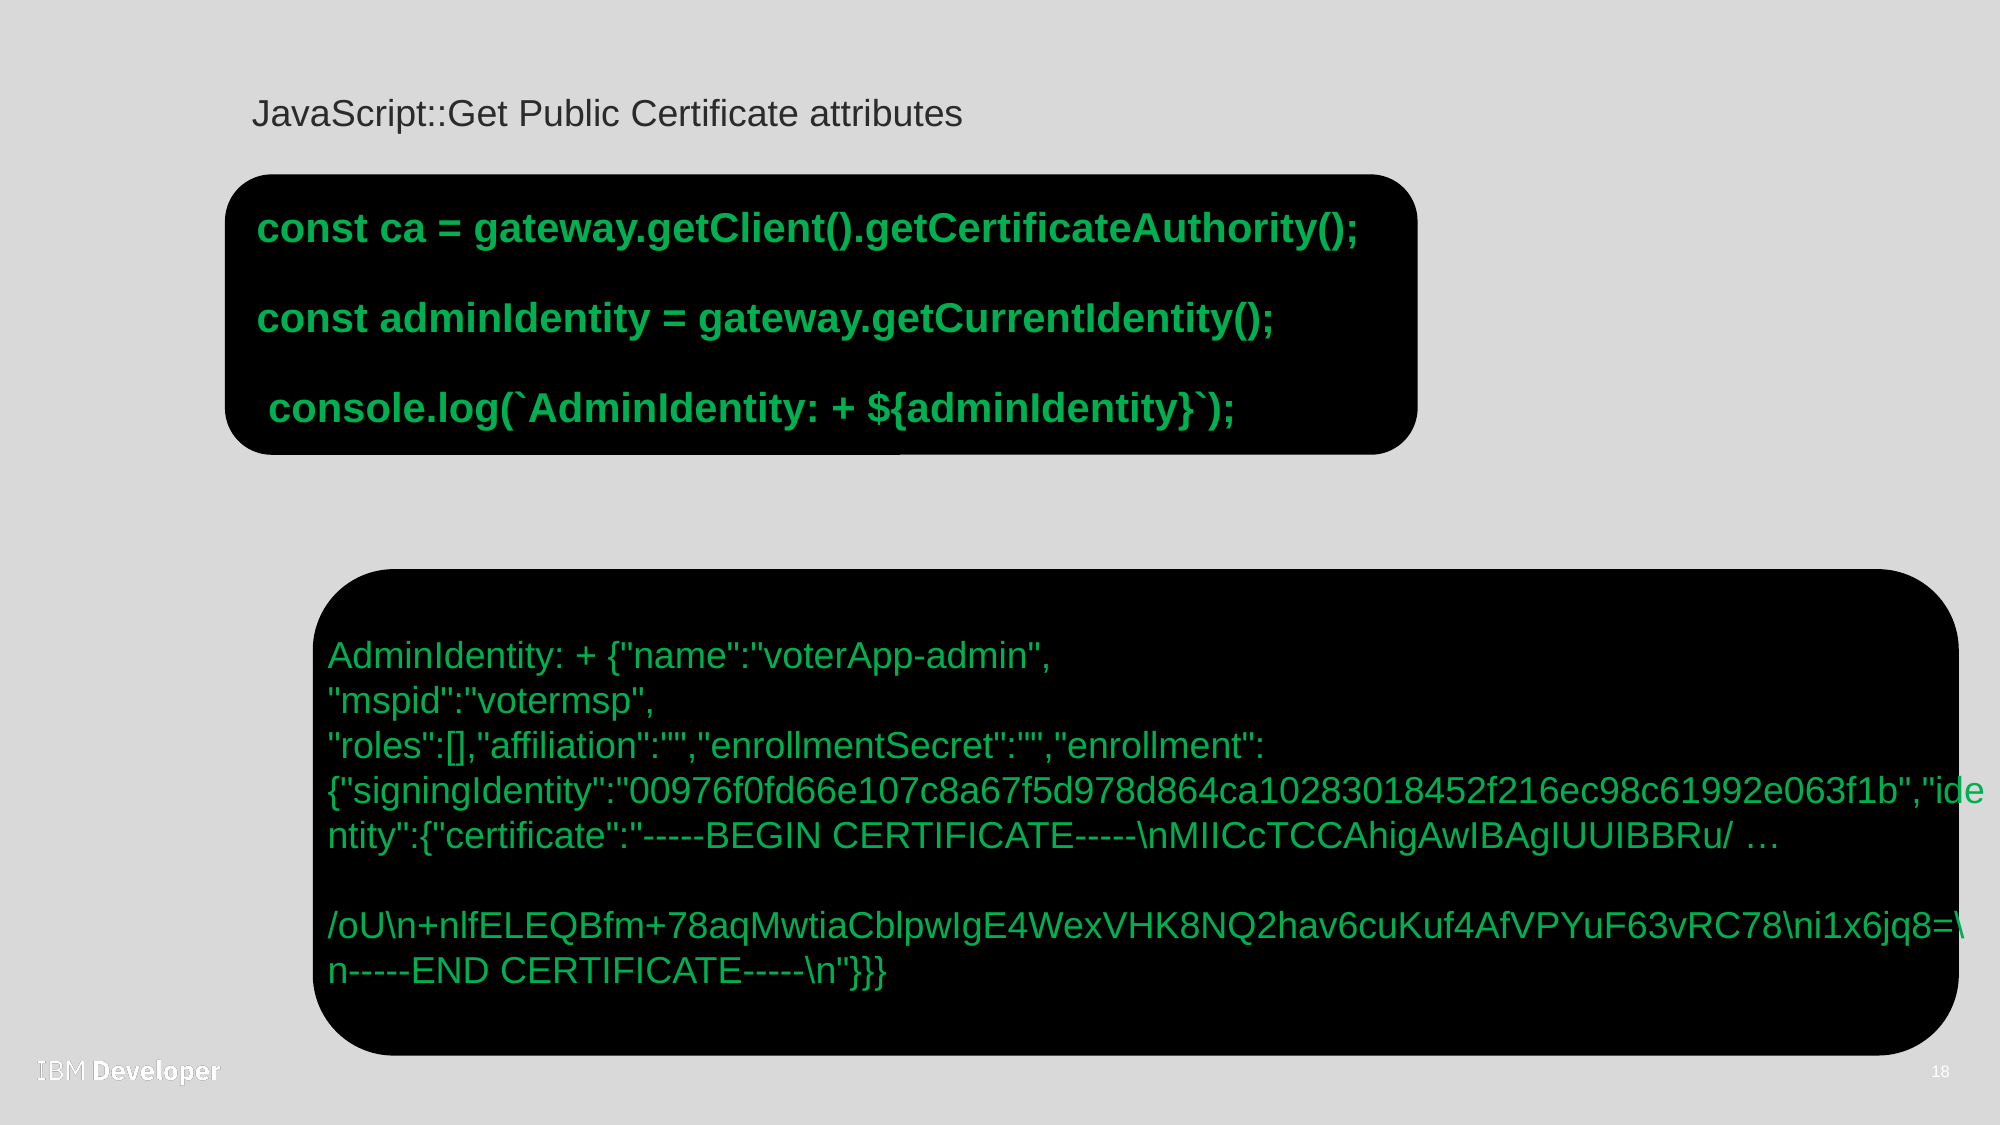

JavaScript::Get Public Certificate attributes

# const ca = gateway.getClient().getCertificateAuthority(); const adminIdentity = gateway.getCurrentIdentity();  console.log(`AdminIdentity: + ${adminIdentity}`);

AdminIdentity: + {"name":"voterApp-admin",
"mspid":"votermsp",
"roles":[],"affiliation":"","enrollmentSecret":"","enrollment":{"signingIdentity":"00976f0fd66e107c8a67f5d978d864ca10283018452f216ec98c61992e063f1b","identity":{"certificate":"-----BEGIN CERTIFICATE-----\nMIICcTCCAhigAwIBAgIUUIBBRu/ …

/oU\n+nlfELEQBfm+78aqMwtiaCblpwIgE4WexVHK8NQ2hav6cuKuf4AfVPYuF63vRC78\ni1x6jq8=\n-----END CERTIFICATE-----\n"}}}
18